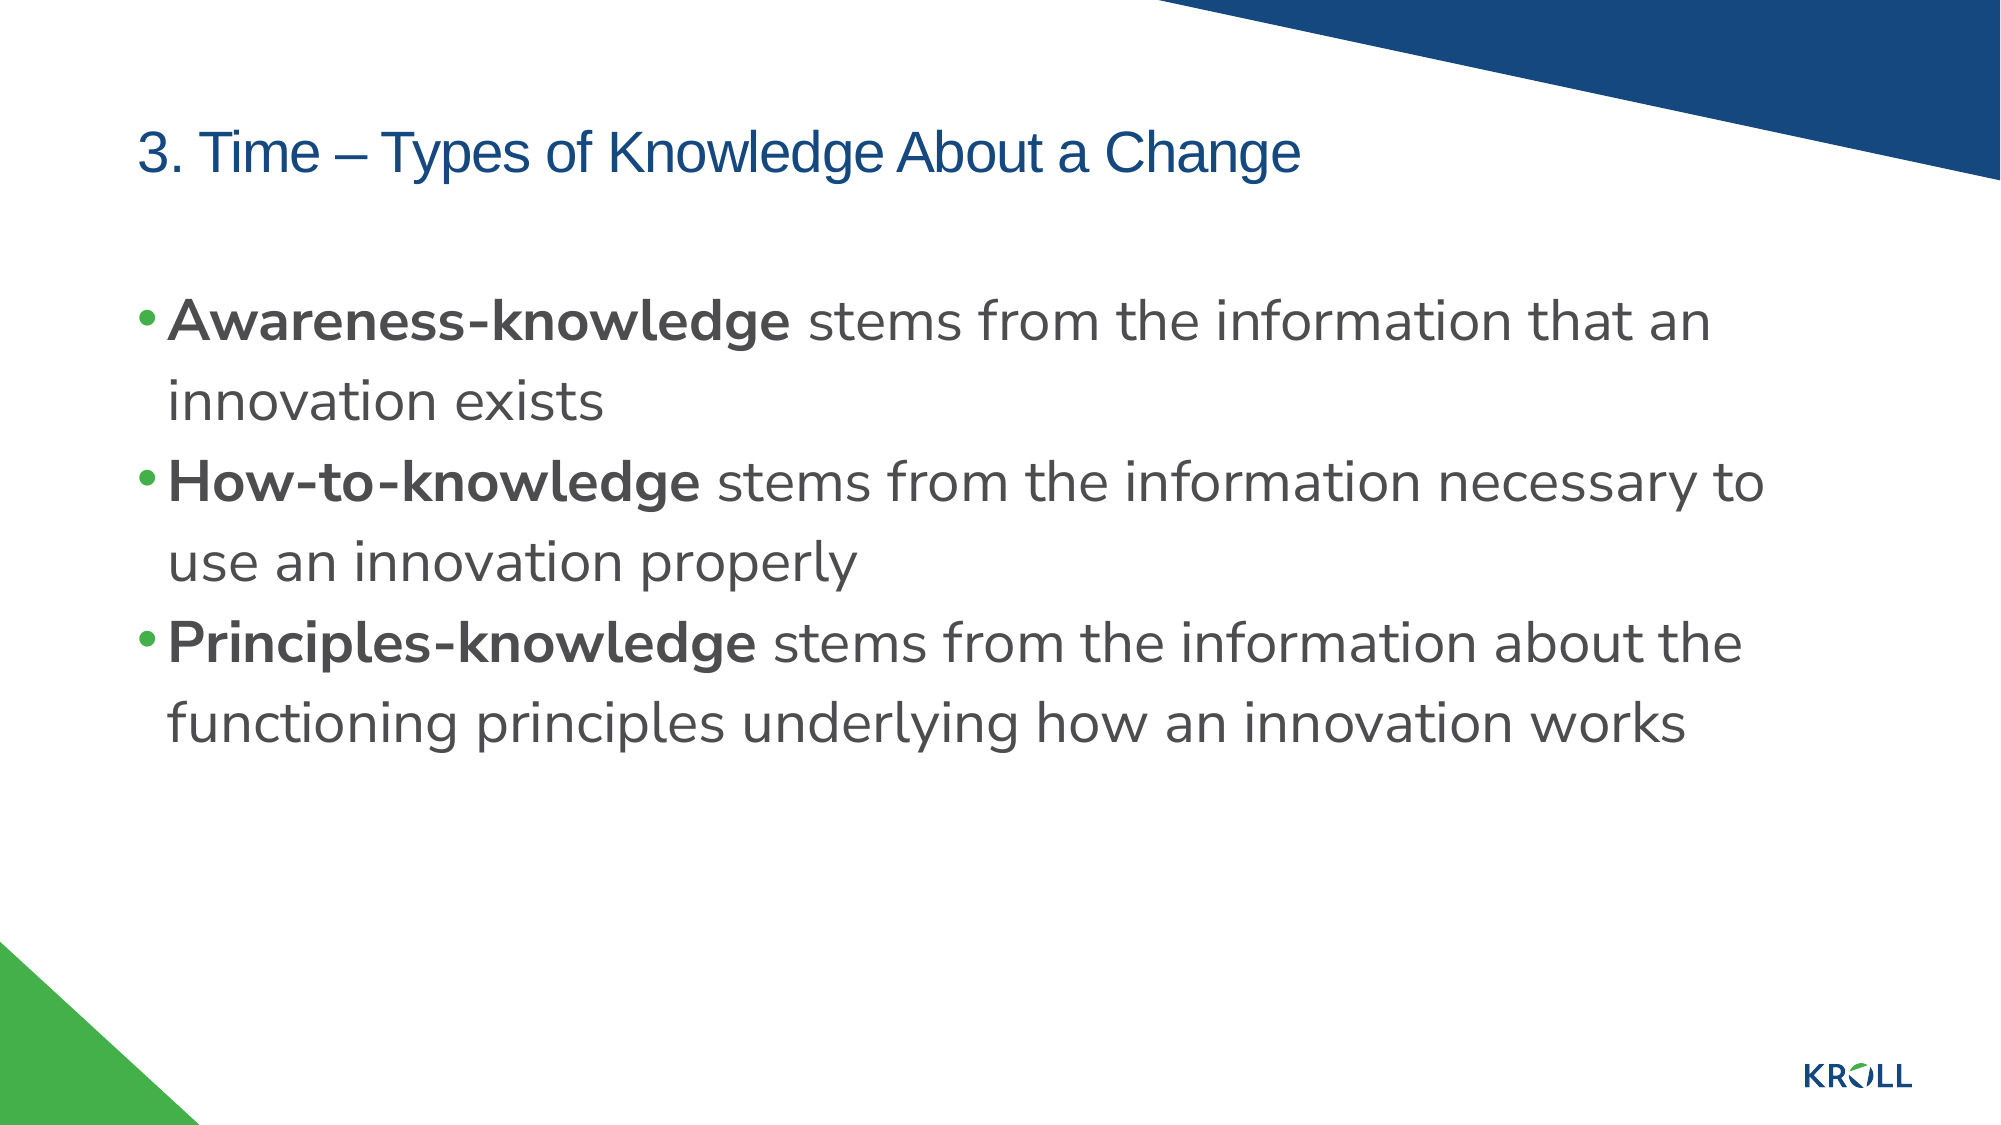

# 3. Time – Types of Knowledge About a Change

Awareness-knowledge stems from the information that an innovation exists
How-to-knowledge stems from the information necessary to use an innovation properly
Principles-knowledge stems from the information about the functioning principles underlying how an innovation works